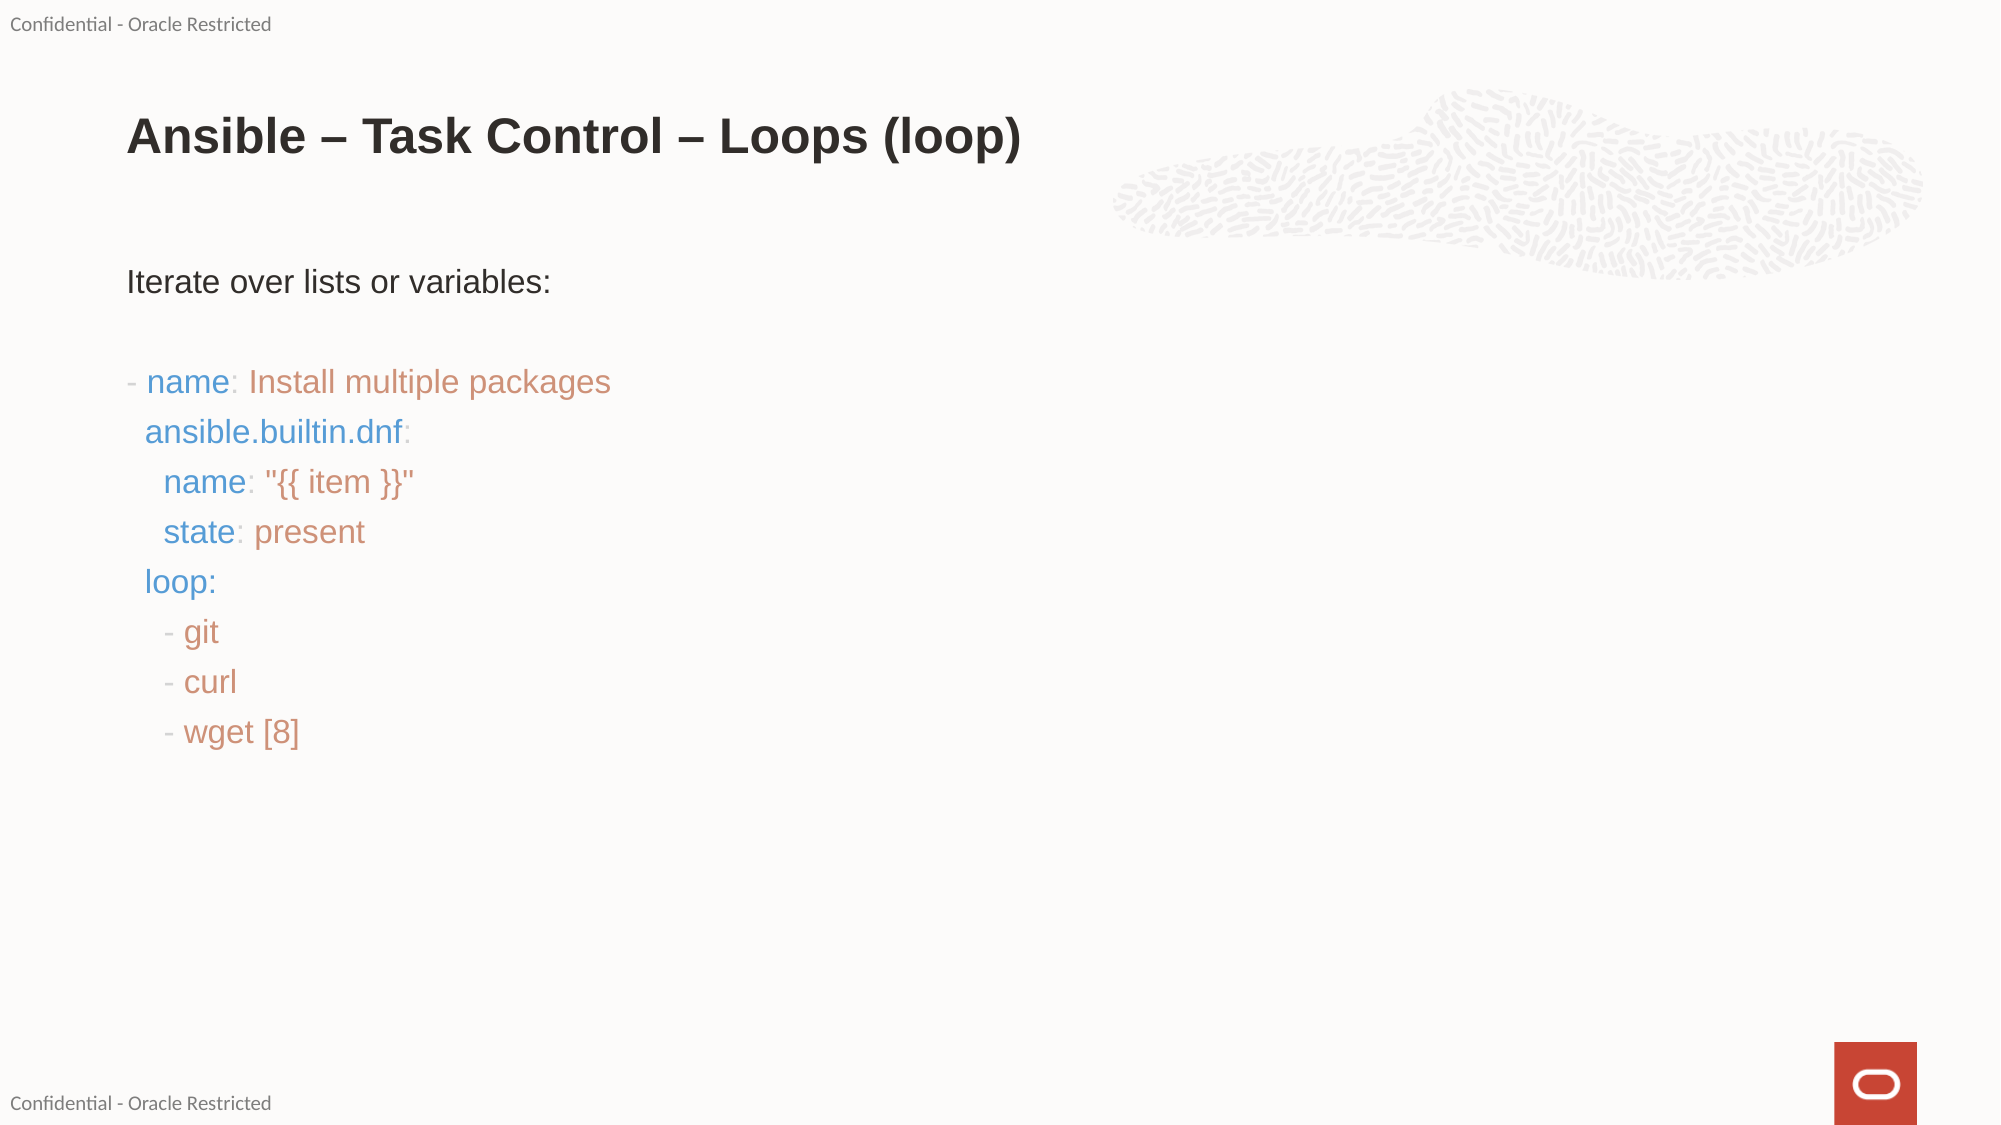

# Ansible – Task Control – Loops (loop)
Iterate over lists or variables:

- name: Install multiple packages
  ansible.builtin.dnf:
    name: "{{ item }}"
    state: present
  loop:
    - git
    - curl
    - wget [8]